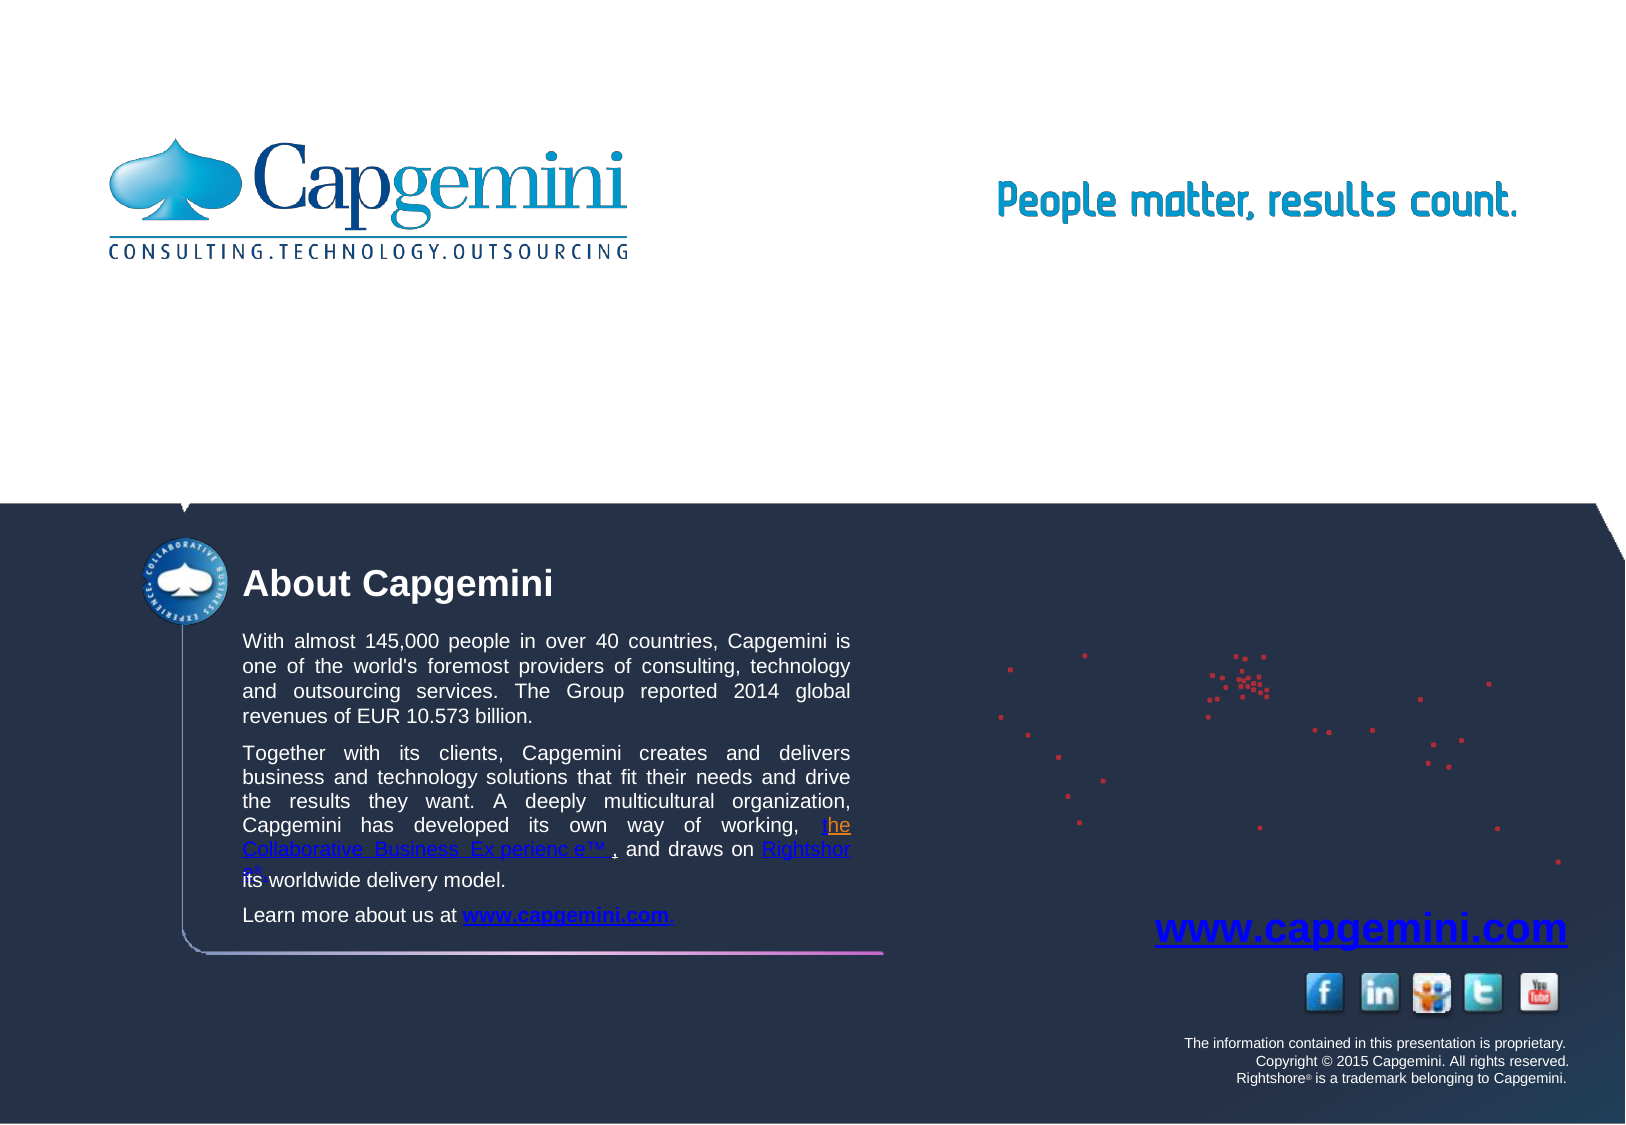

About Capgemini
With almost 145,000 people in over 40 countries, Capgemini is one of the world's foremost providers of consulting, technology and outsourcing services. The Group reported 2014 global revenues of EUR 10.573 billion.
Together  with   its   clients,   Capgemini  creates   and   delivers business and technology solutions that fit their needs and drive the results they want. A deeply multicultural organization, Capgemini   has   developed   its   own   way   of   working,   the Collaborative  Business  Ex perienc e™ , and draws on Rightshore®,

its worldwide delivery model.
Learn more about us at www.capgemini.com.
www.capgemini.com

The information contained in this presentation is proprietary.
Copyright © 2015 Capgemini. All rights reserved. Rightshore® is a trademark belonging to Capgemini.